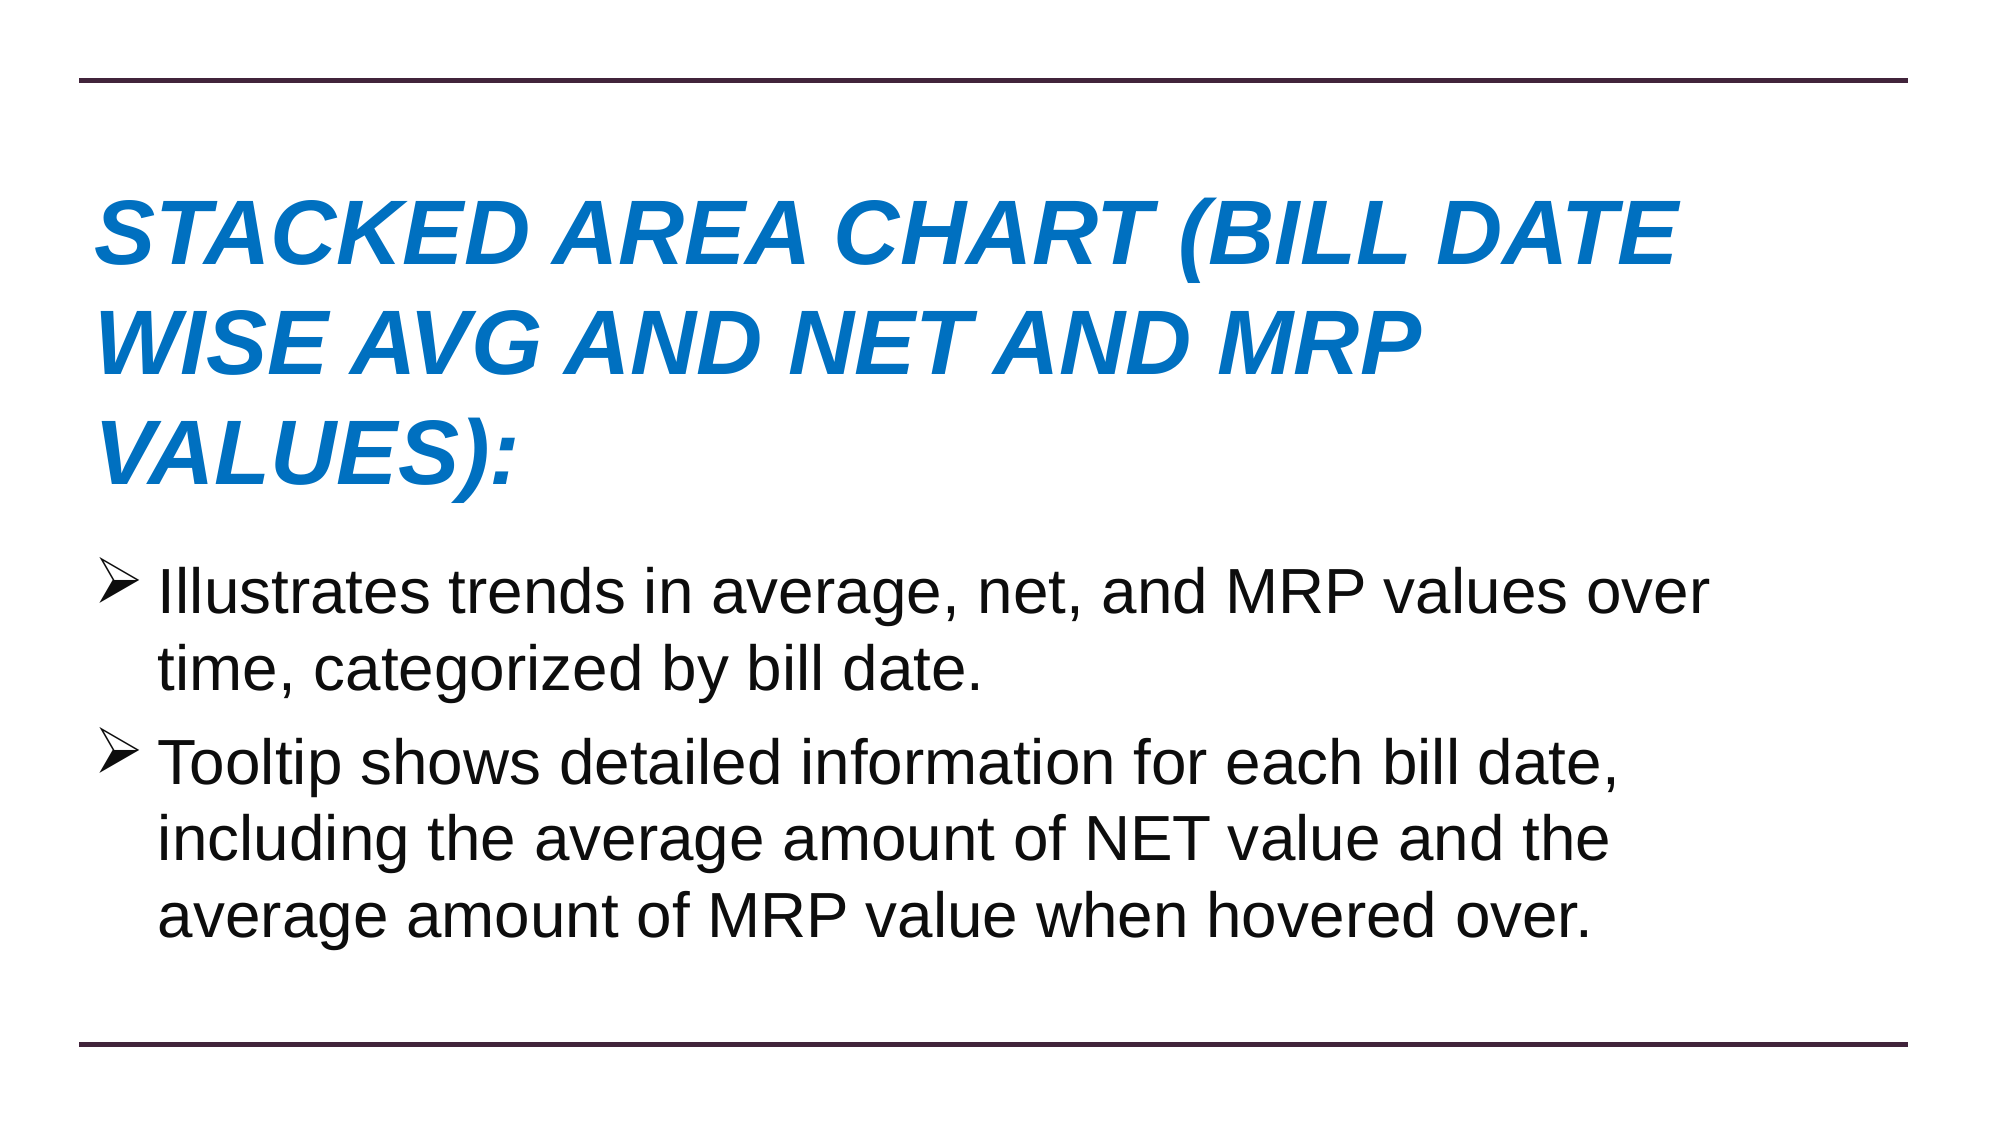

# STACKED AREA CHART (BILL DATE WISE AVG AND NET AND MRP VALUES):
Illustrates trends in average, net, and MRP values over time, categorized by bill date.
Tooltip shows detailed information for each bill date, including the average amount of NET value and the average amount of MRP value when hovered over.